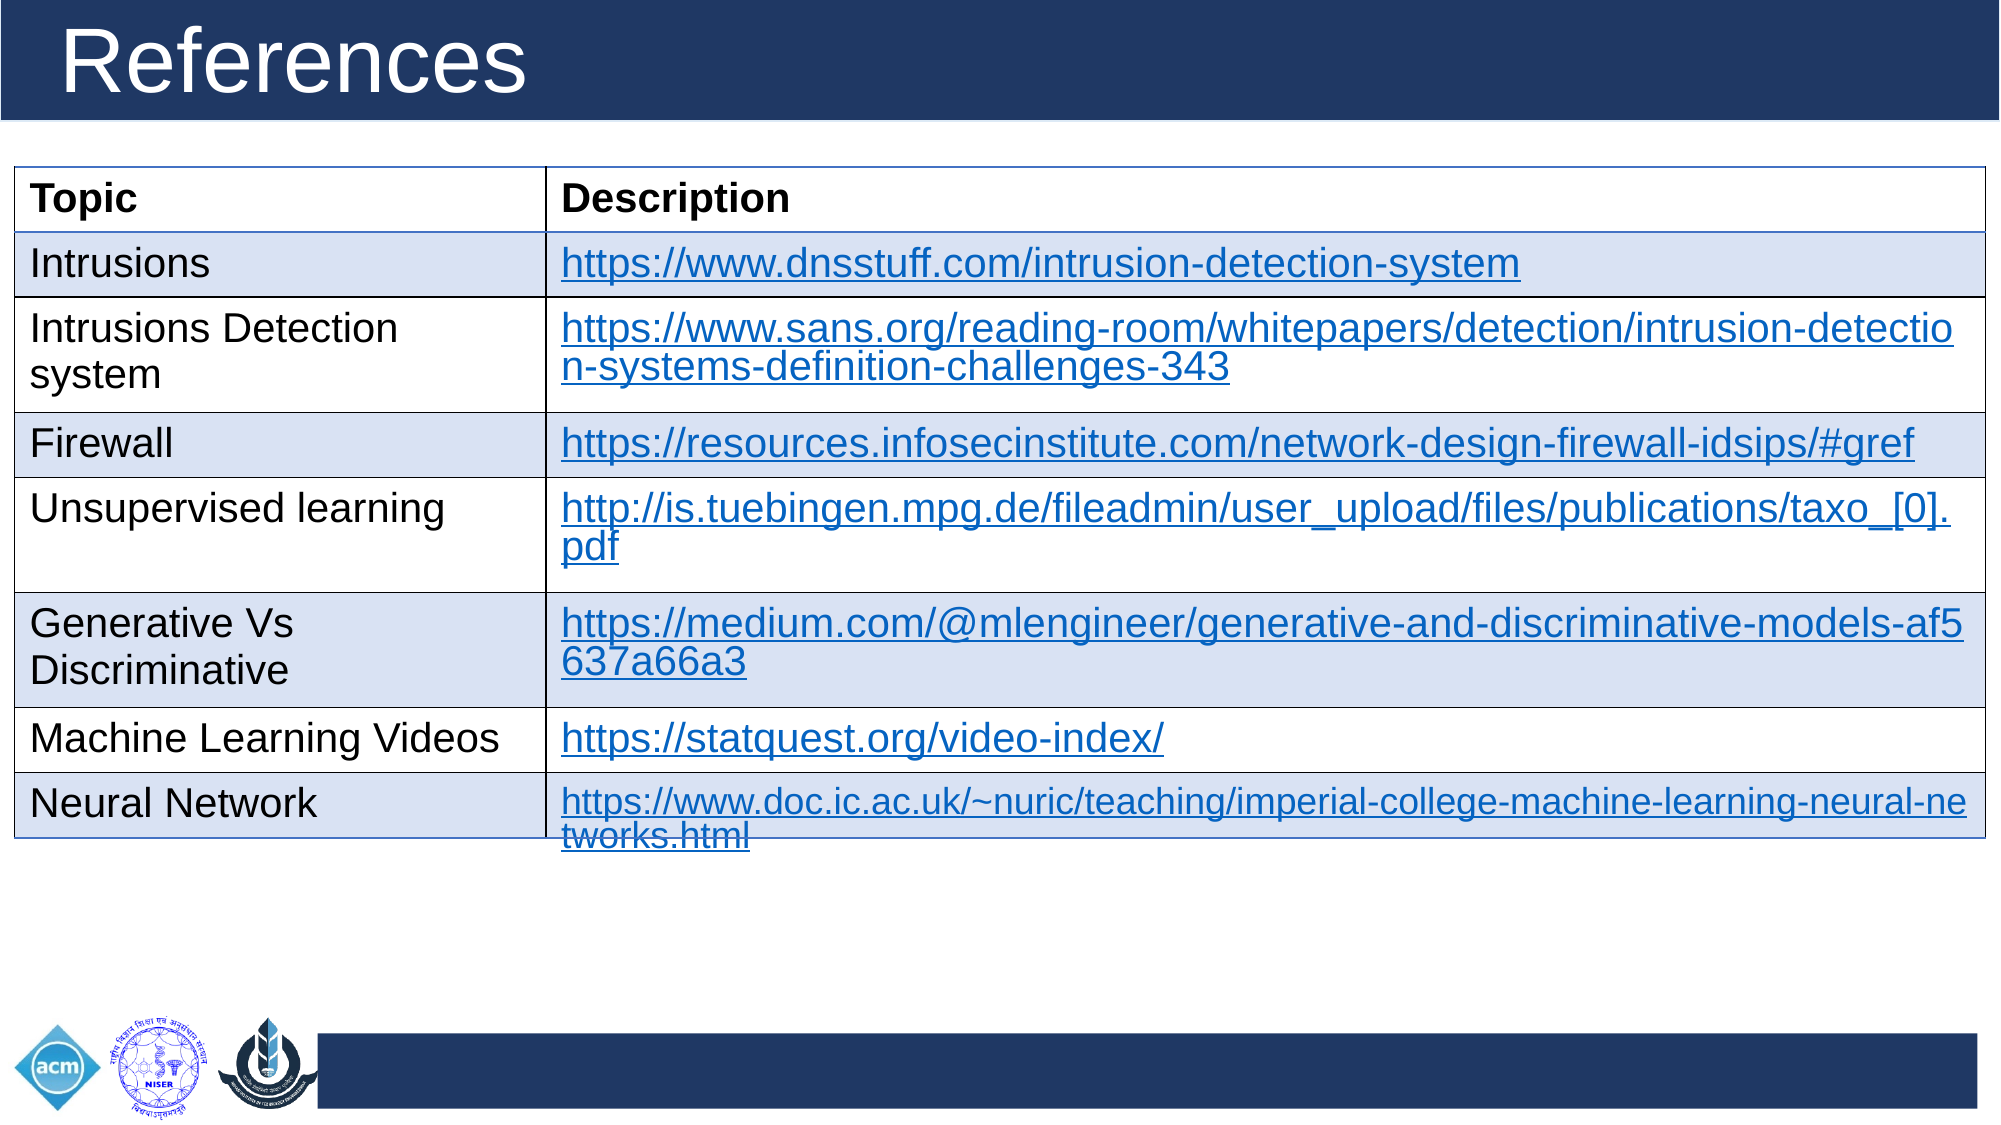

References
| Topic | Description |
| --- | --- |
| Intrusions | https://www.dnsstuff.com/intrusion-detection-system |
| Intrusions Detection system | https://www.sans.org/reading-room/whitepapers/detection/intrusion-detection-systems-definition-challenges-343 |
| Firewall | https://resources.infosecinstitute.com/network-design-firewall-idsips/#gref |
| Unsupervised learning | http://is.tuebingen.mpg.de/fileadmin/user\_upload/files/publications/taxo\_[0].pdf |
| Generative Vs Discriminative | https://medium.com/@mlengineer/generative-and-discriminative-models-af5637a66a3 |
| Machine Learning Videos | https://statquest.org/video-index/ |
| Neural Network | https://www.doc.ic.ac.uk/~nuric/teaching/imperial-college-machine-learning-neural-networks.html |